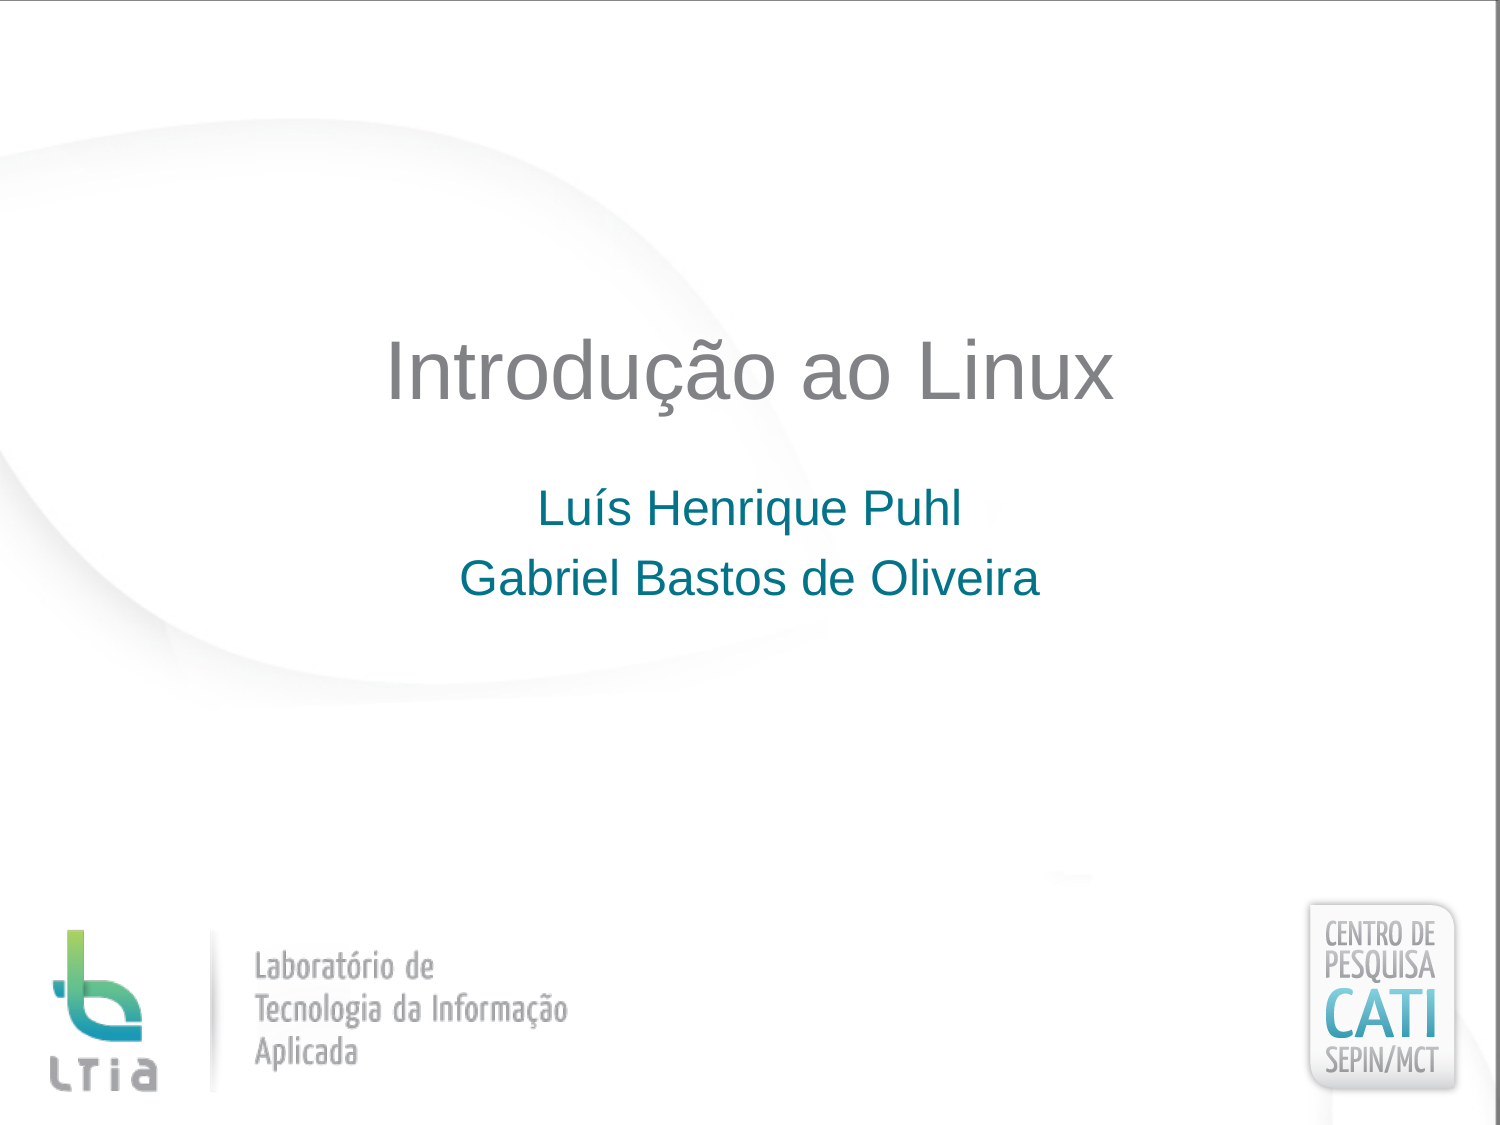

# Introdução ao Linux
Luís Henrique Puhl
Gabriel Bastos de Oliveira